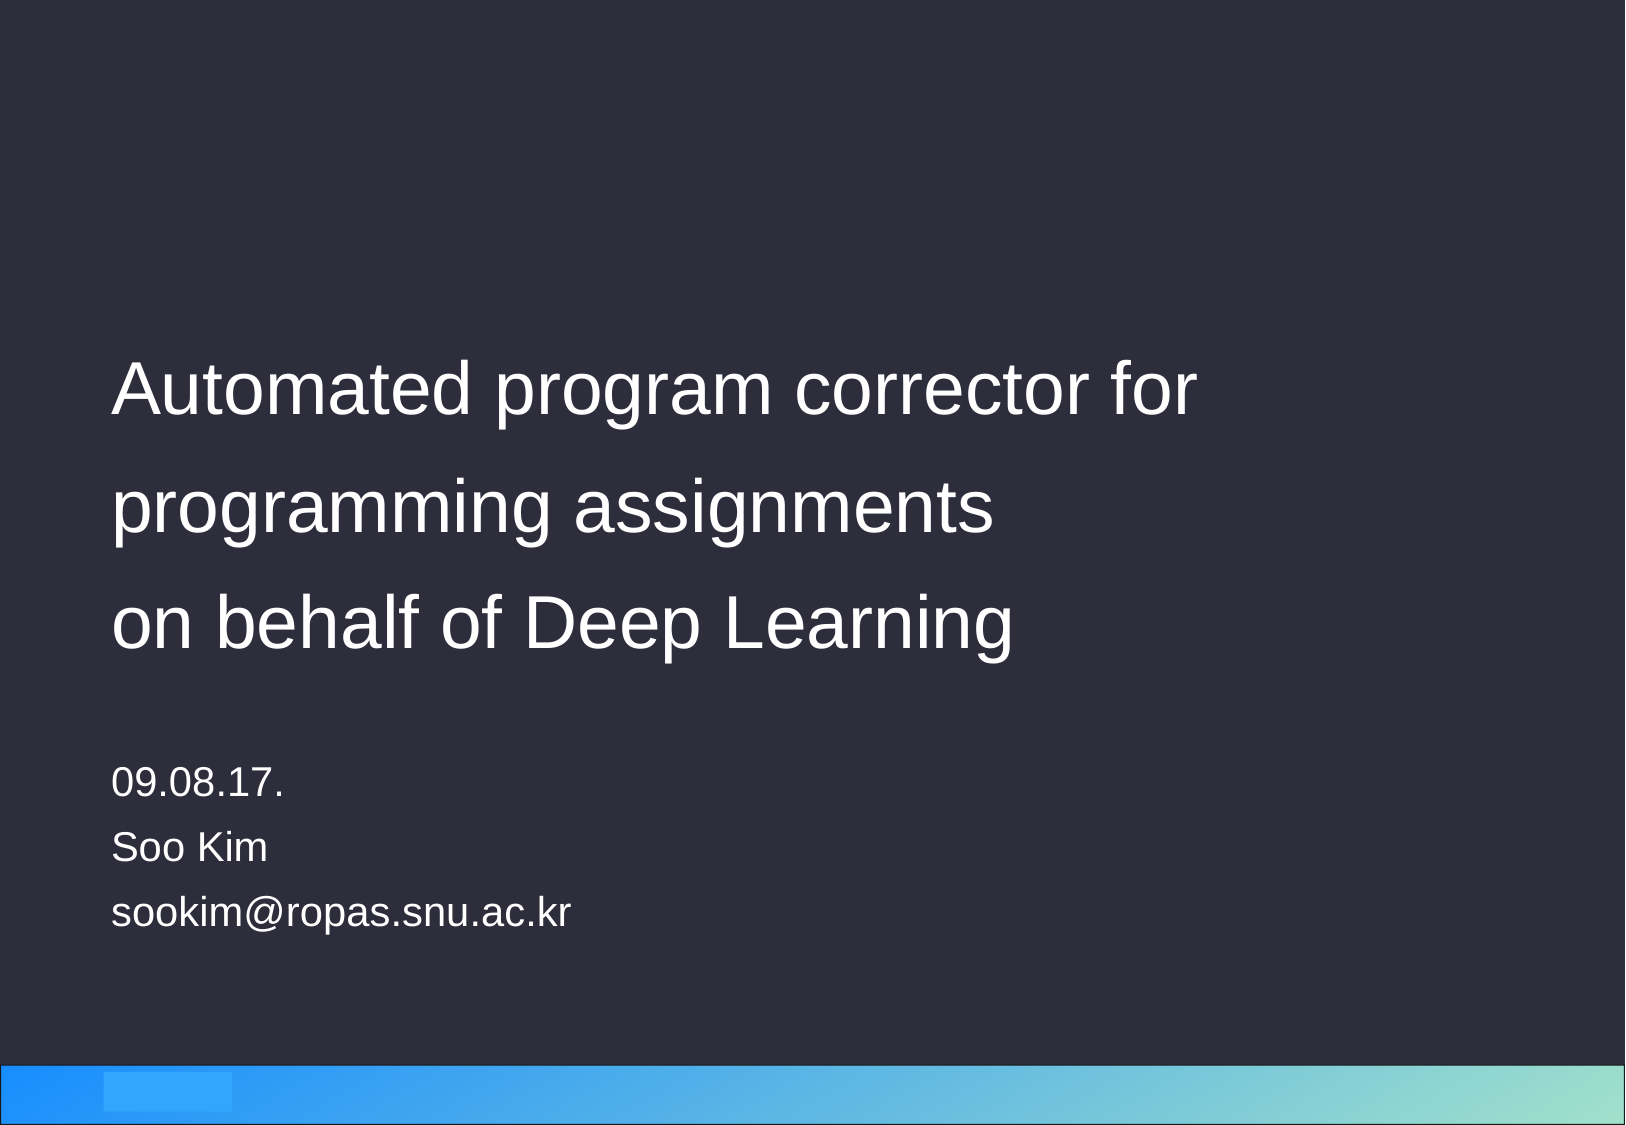

Automated program corrector for programming assignments
on behalf of Deep Learning
09.08.17.
Soo Kim
sookim@ropas.snu.ac.kr